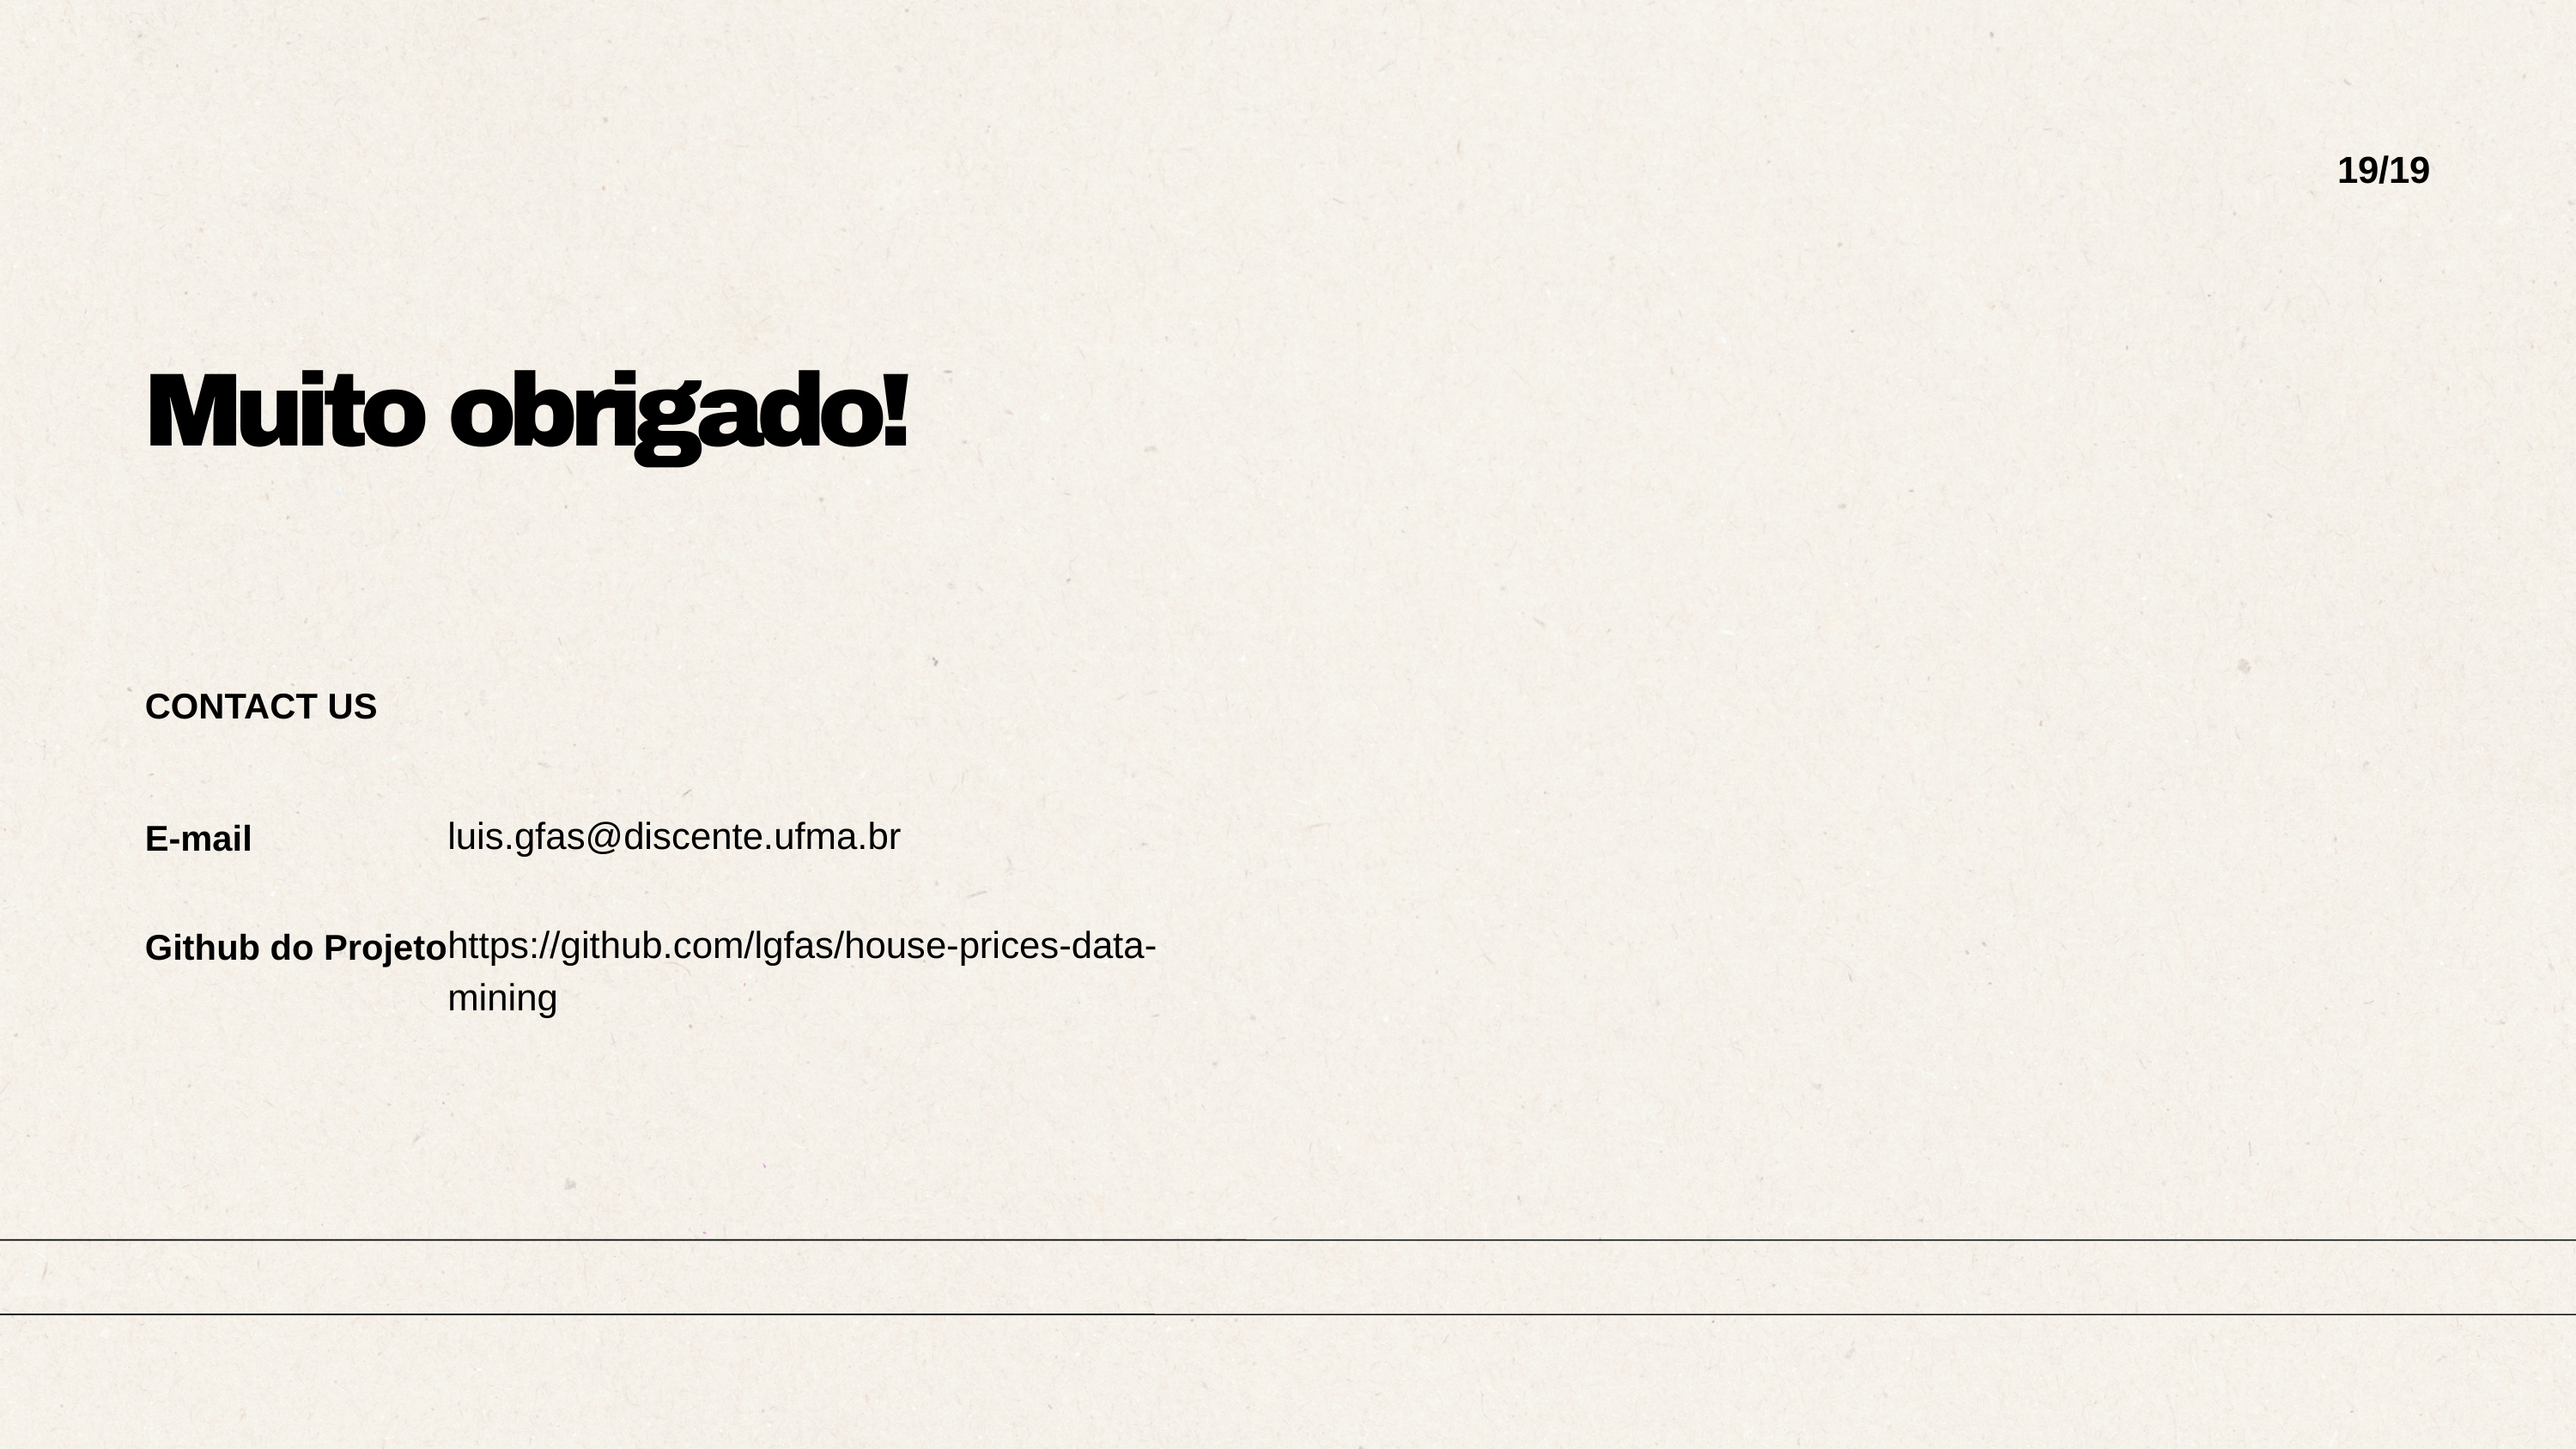

19/19
Muito obrigado!
CONTACT US
luis.gfas@discente.ufma.br
E-mail
https://github.com/lgfas/house-prices-data-mining
Github do Projeto